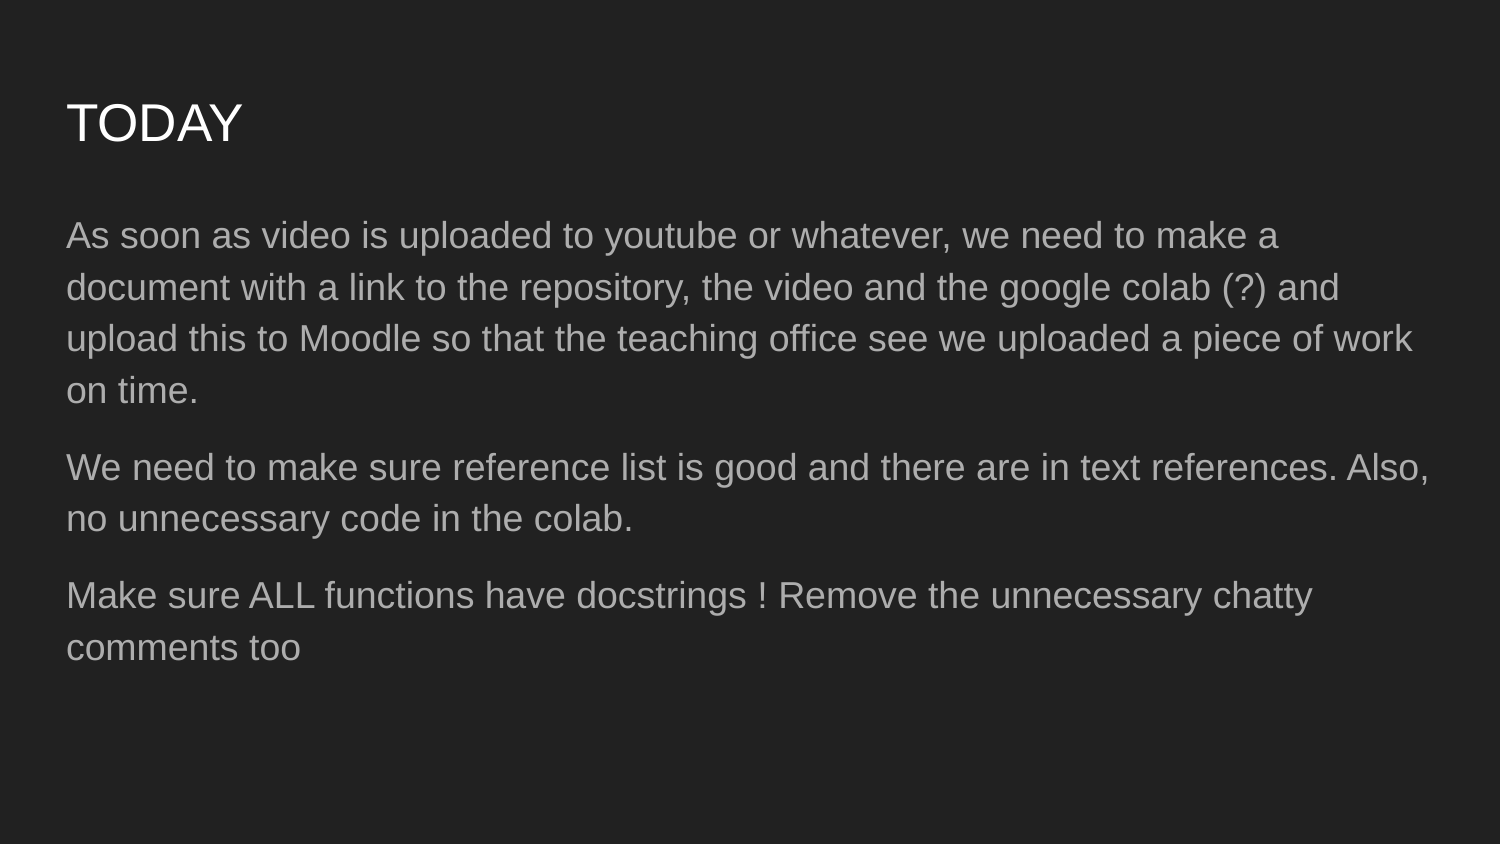

# TODAY
As soon as video is uploaded to youtube or whatever, we need to make a document with a link to the repository, the video and the google colab (?) and upload this to Moodle so that the teaching office see we uploaded a piece of work on time.
We need to make sure reference list is good and there are in text references. Also, no unnecessary code in the colab.
Make sure ALL functions have docstrings ! Remove the unnecessary chatty comments too